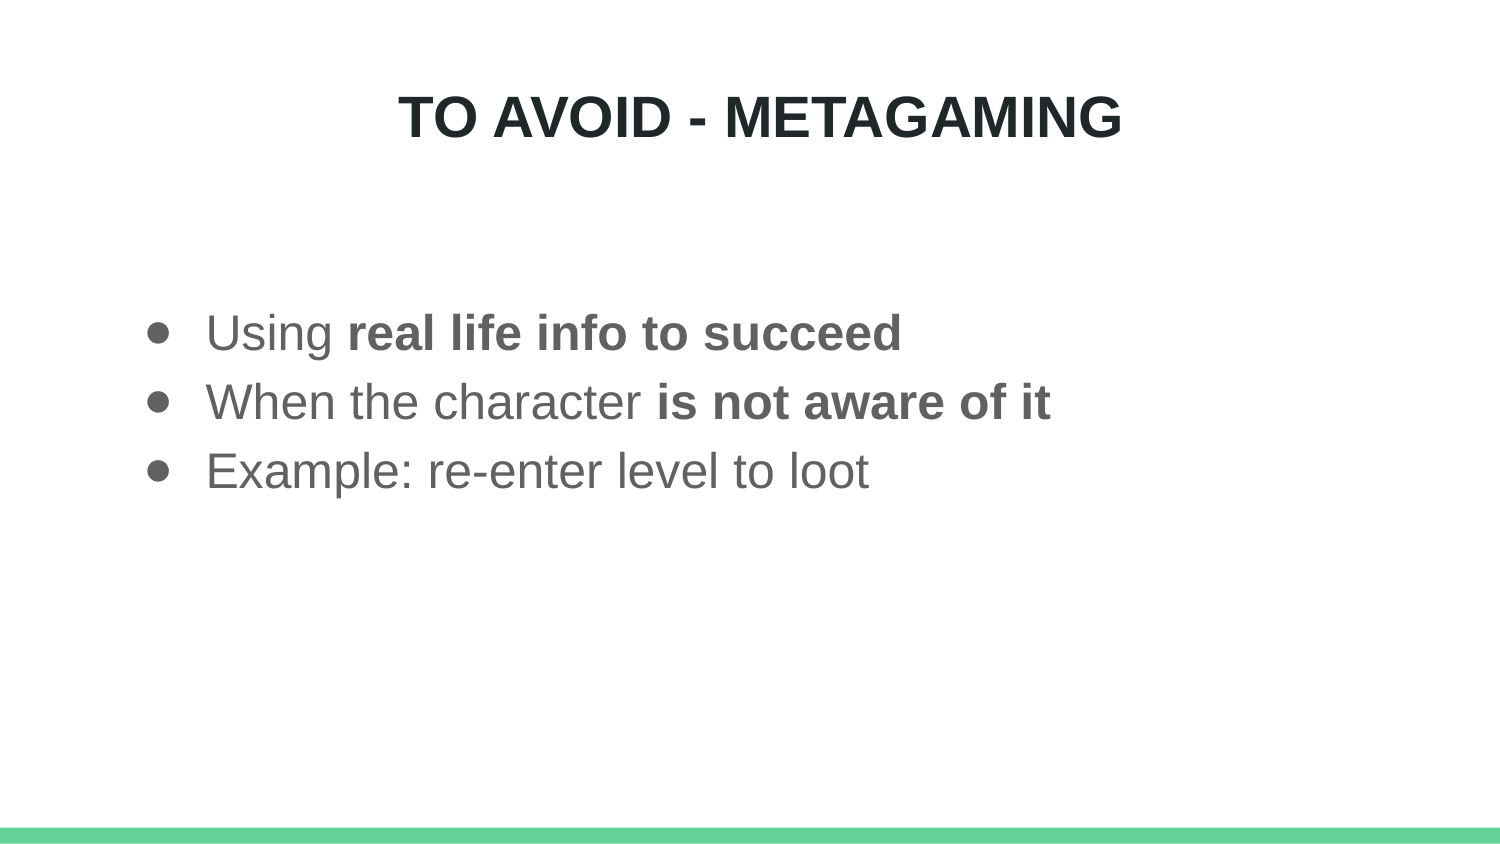

# TO AVOID - METAGAMING

Using real life info to succeed
When the character is not aware of it
Example: re-enter level to loot